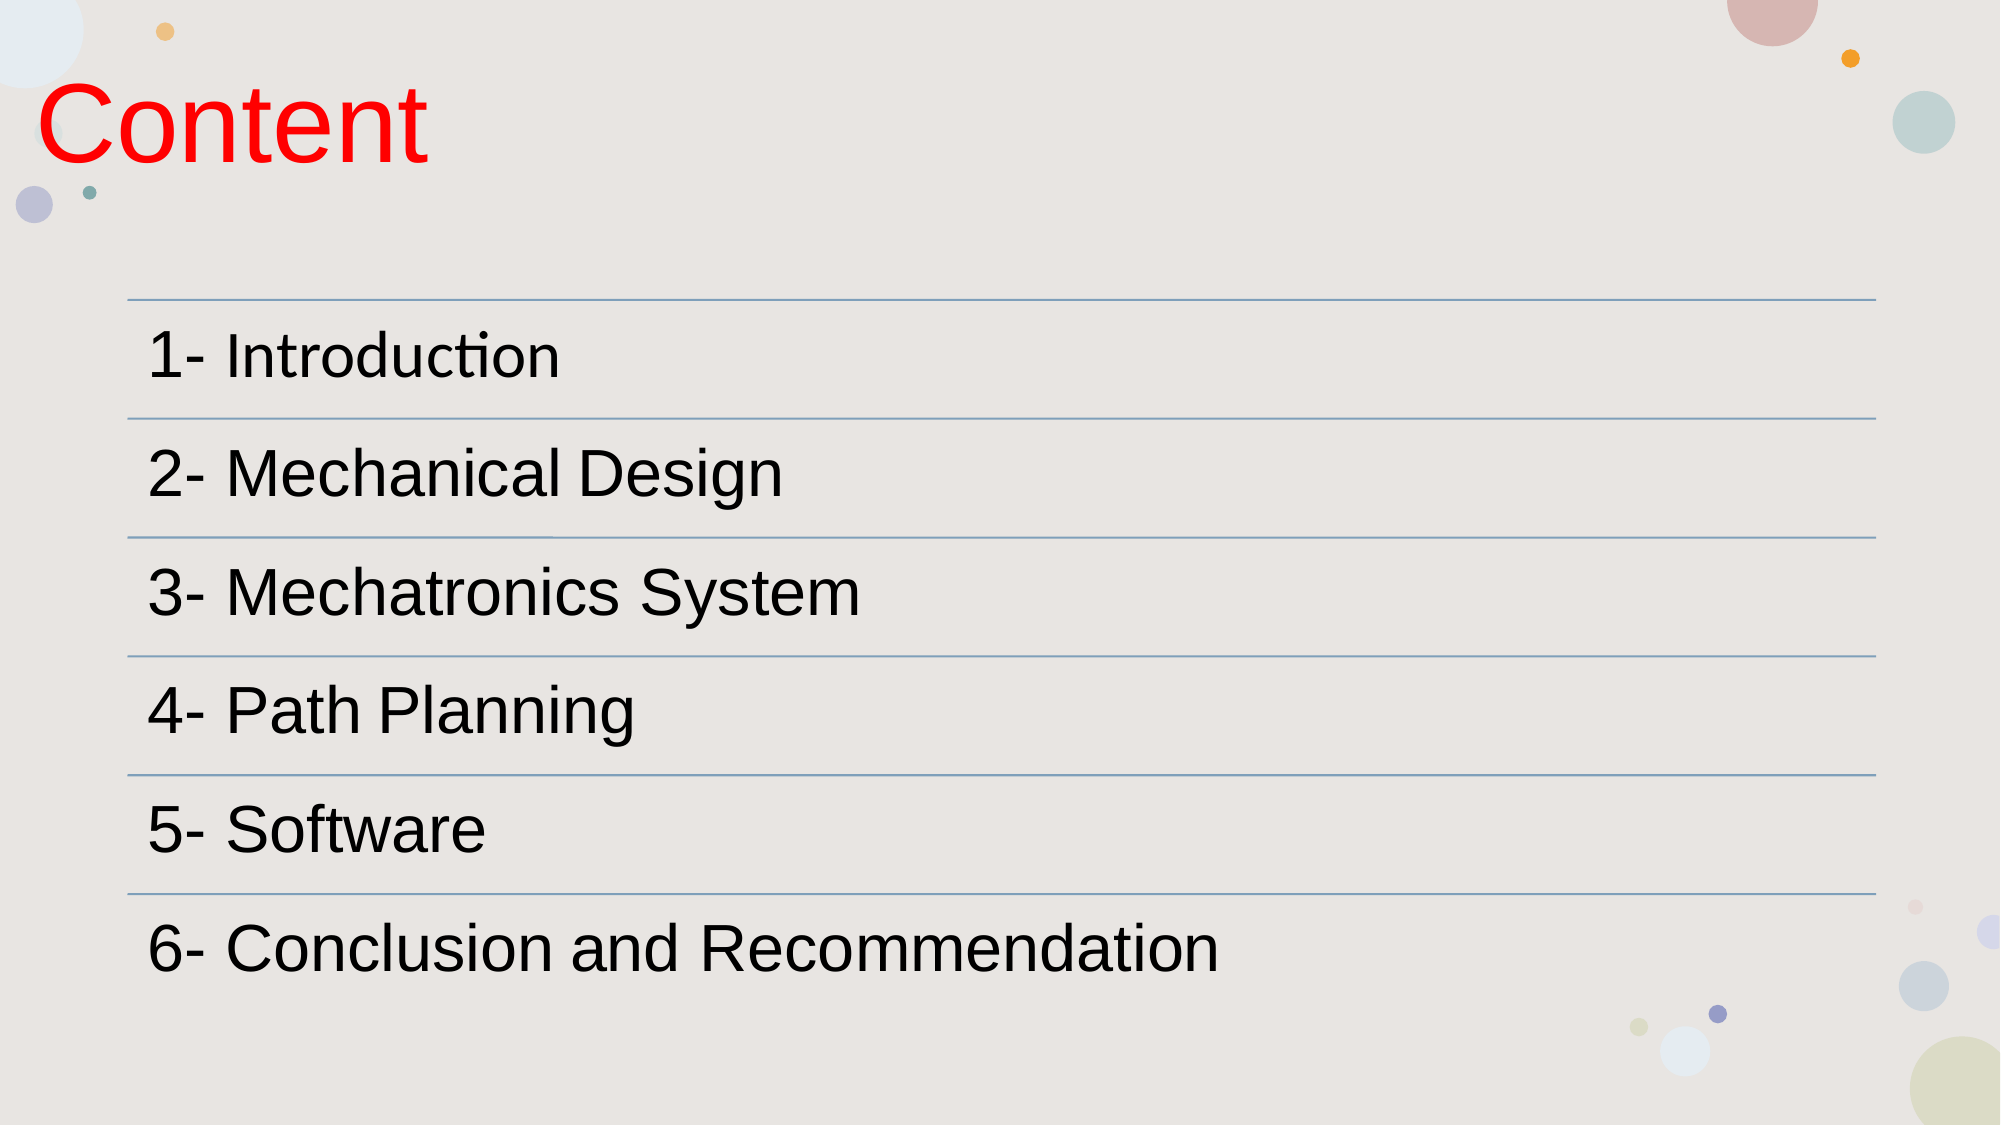

# Content
1- Introduction
2- Mechanical Design
3- Mechatronics System
4- Path Planning
5- Software
6- Conclusion and Recommendation